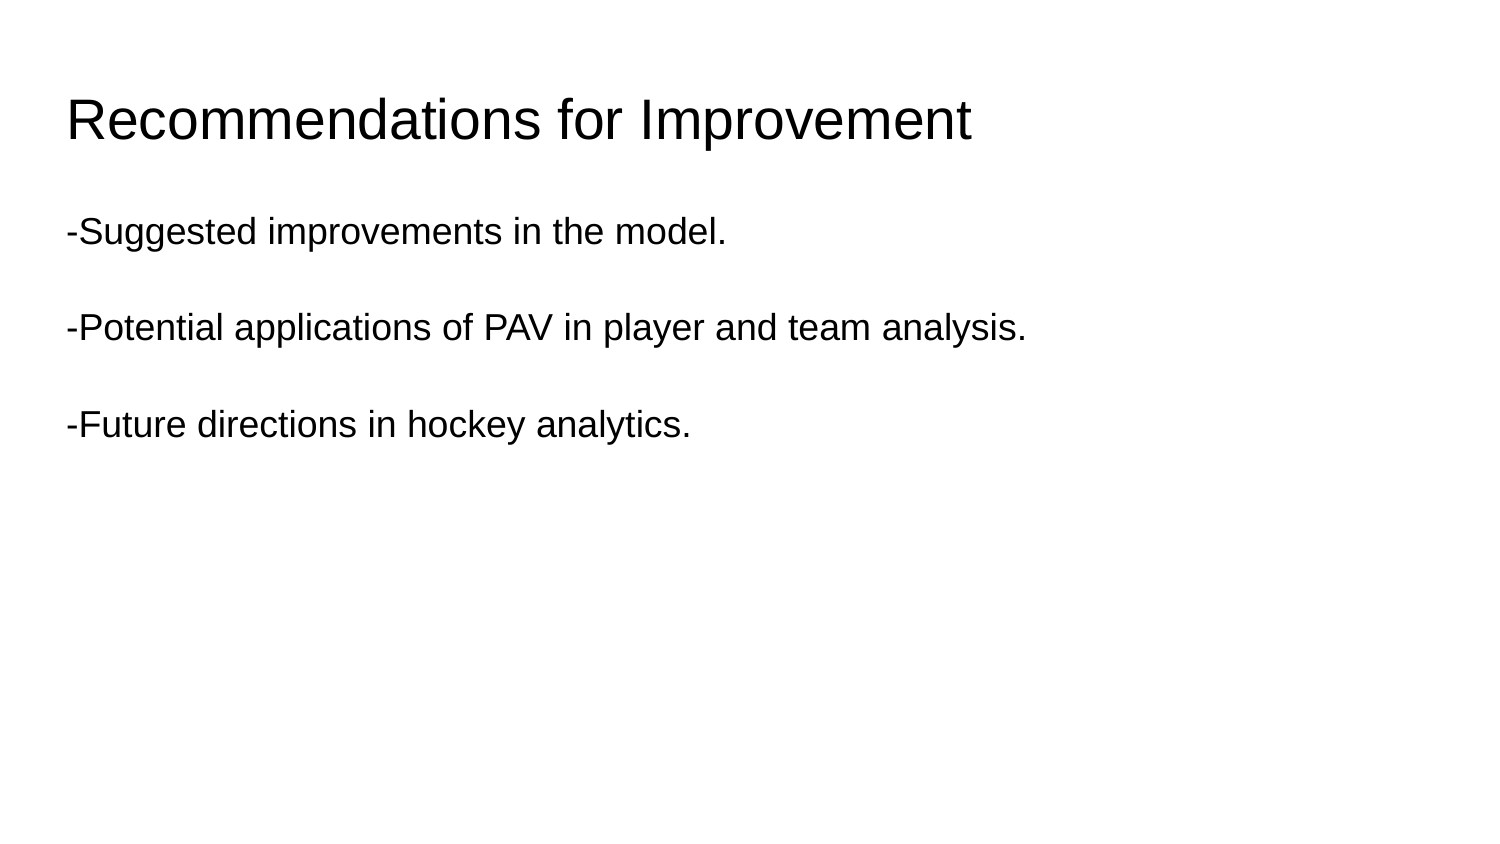

# Recommendations for Improvement
-Suggested improvements in the model.

-Potential applications of PAV in player and team analysis.

-Future directions in hockey analytics.